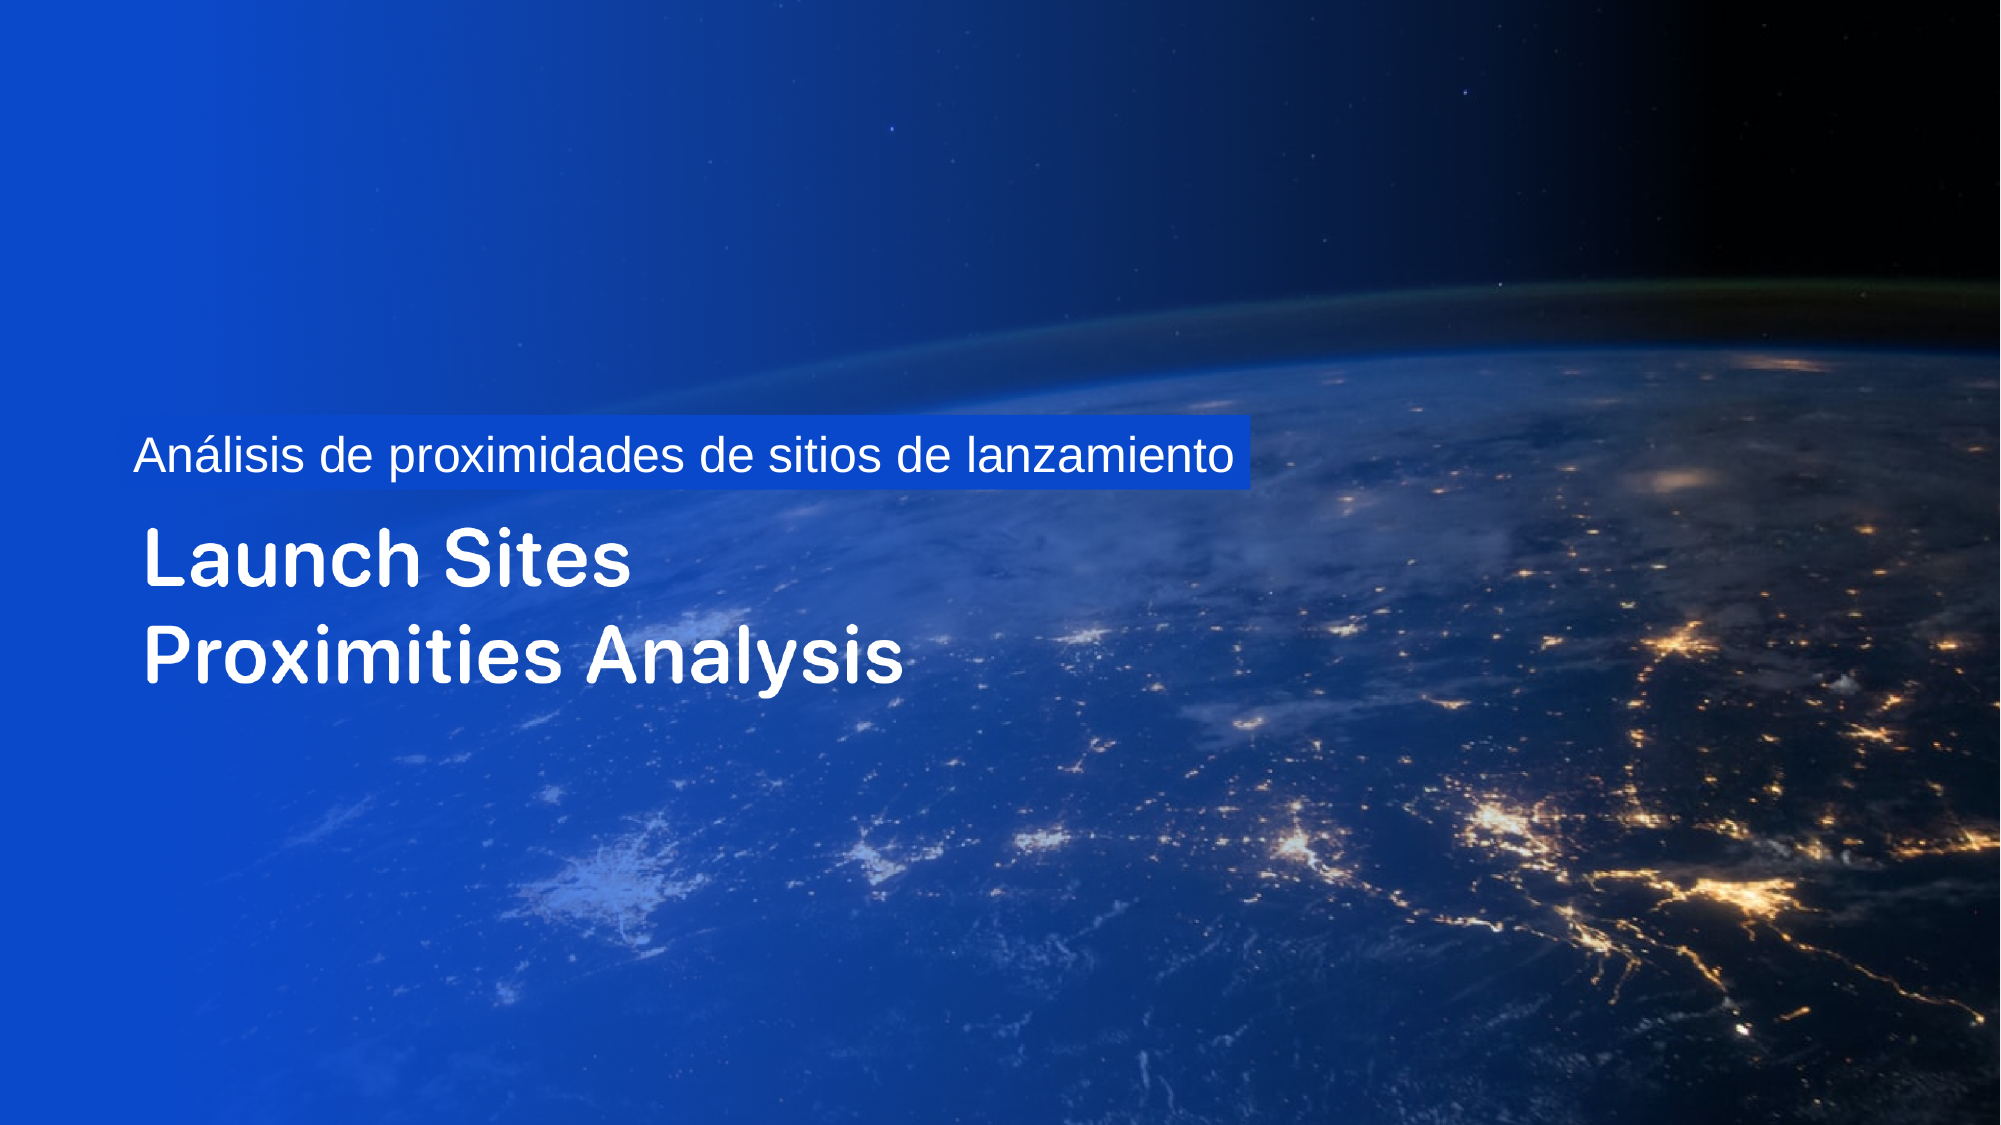

Análisis de proximidades de sitios de lanzamiento